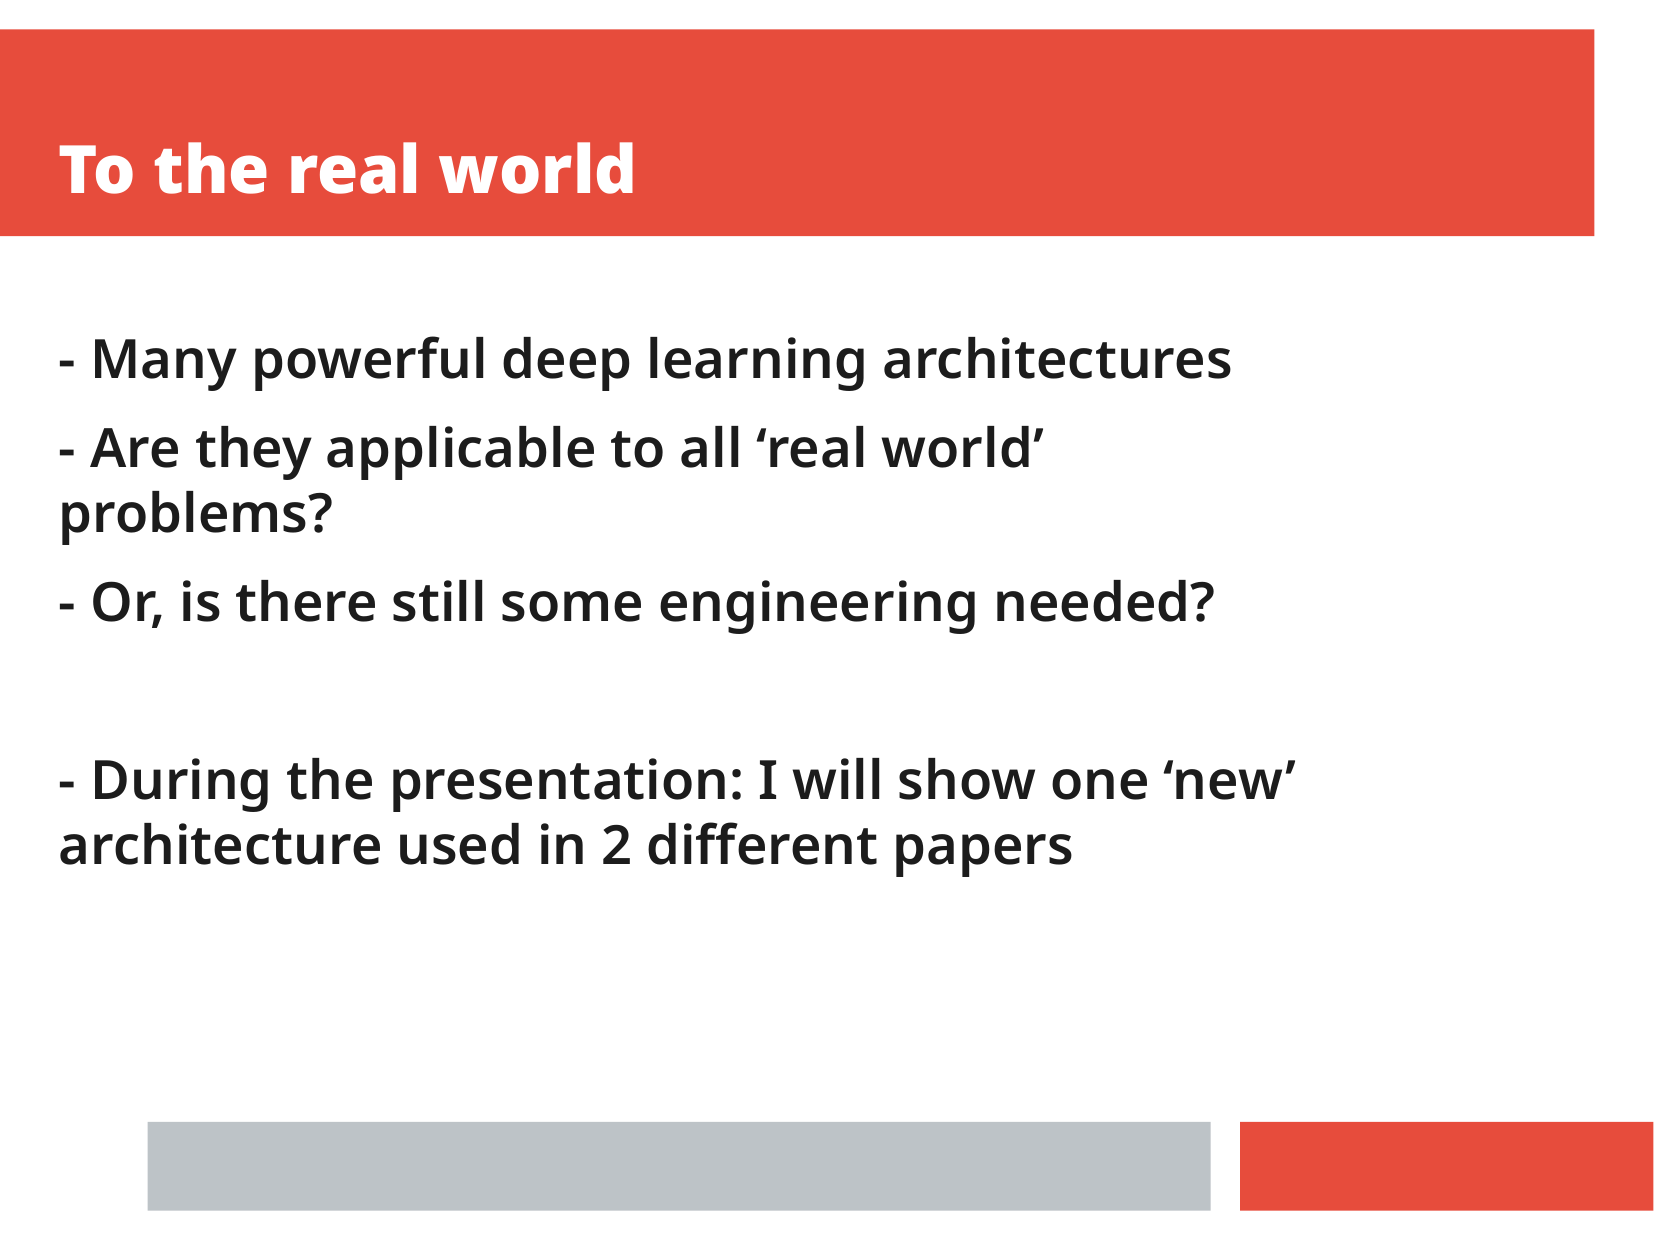

To the real world
- Many powerful deep learning architectures
- Are they applicable to all ‘real world’                    problems?
- Or, is there still some engineering needed?

- During the presentation: I will show one ‘new’ architecture used in 2 different papers